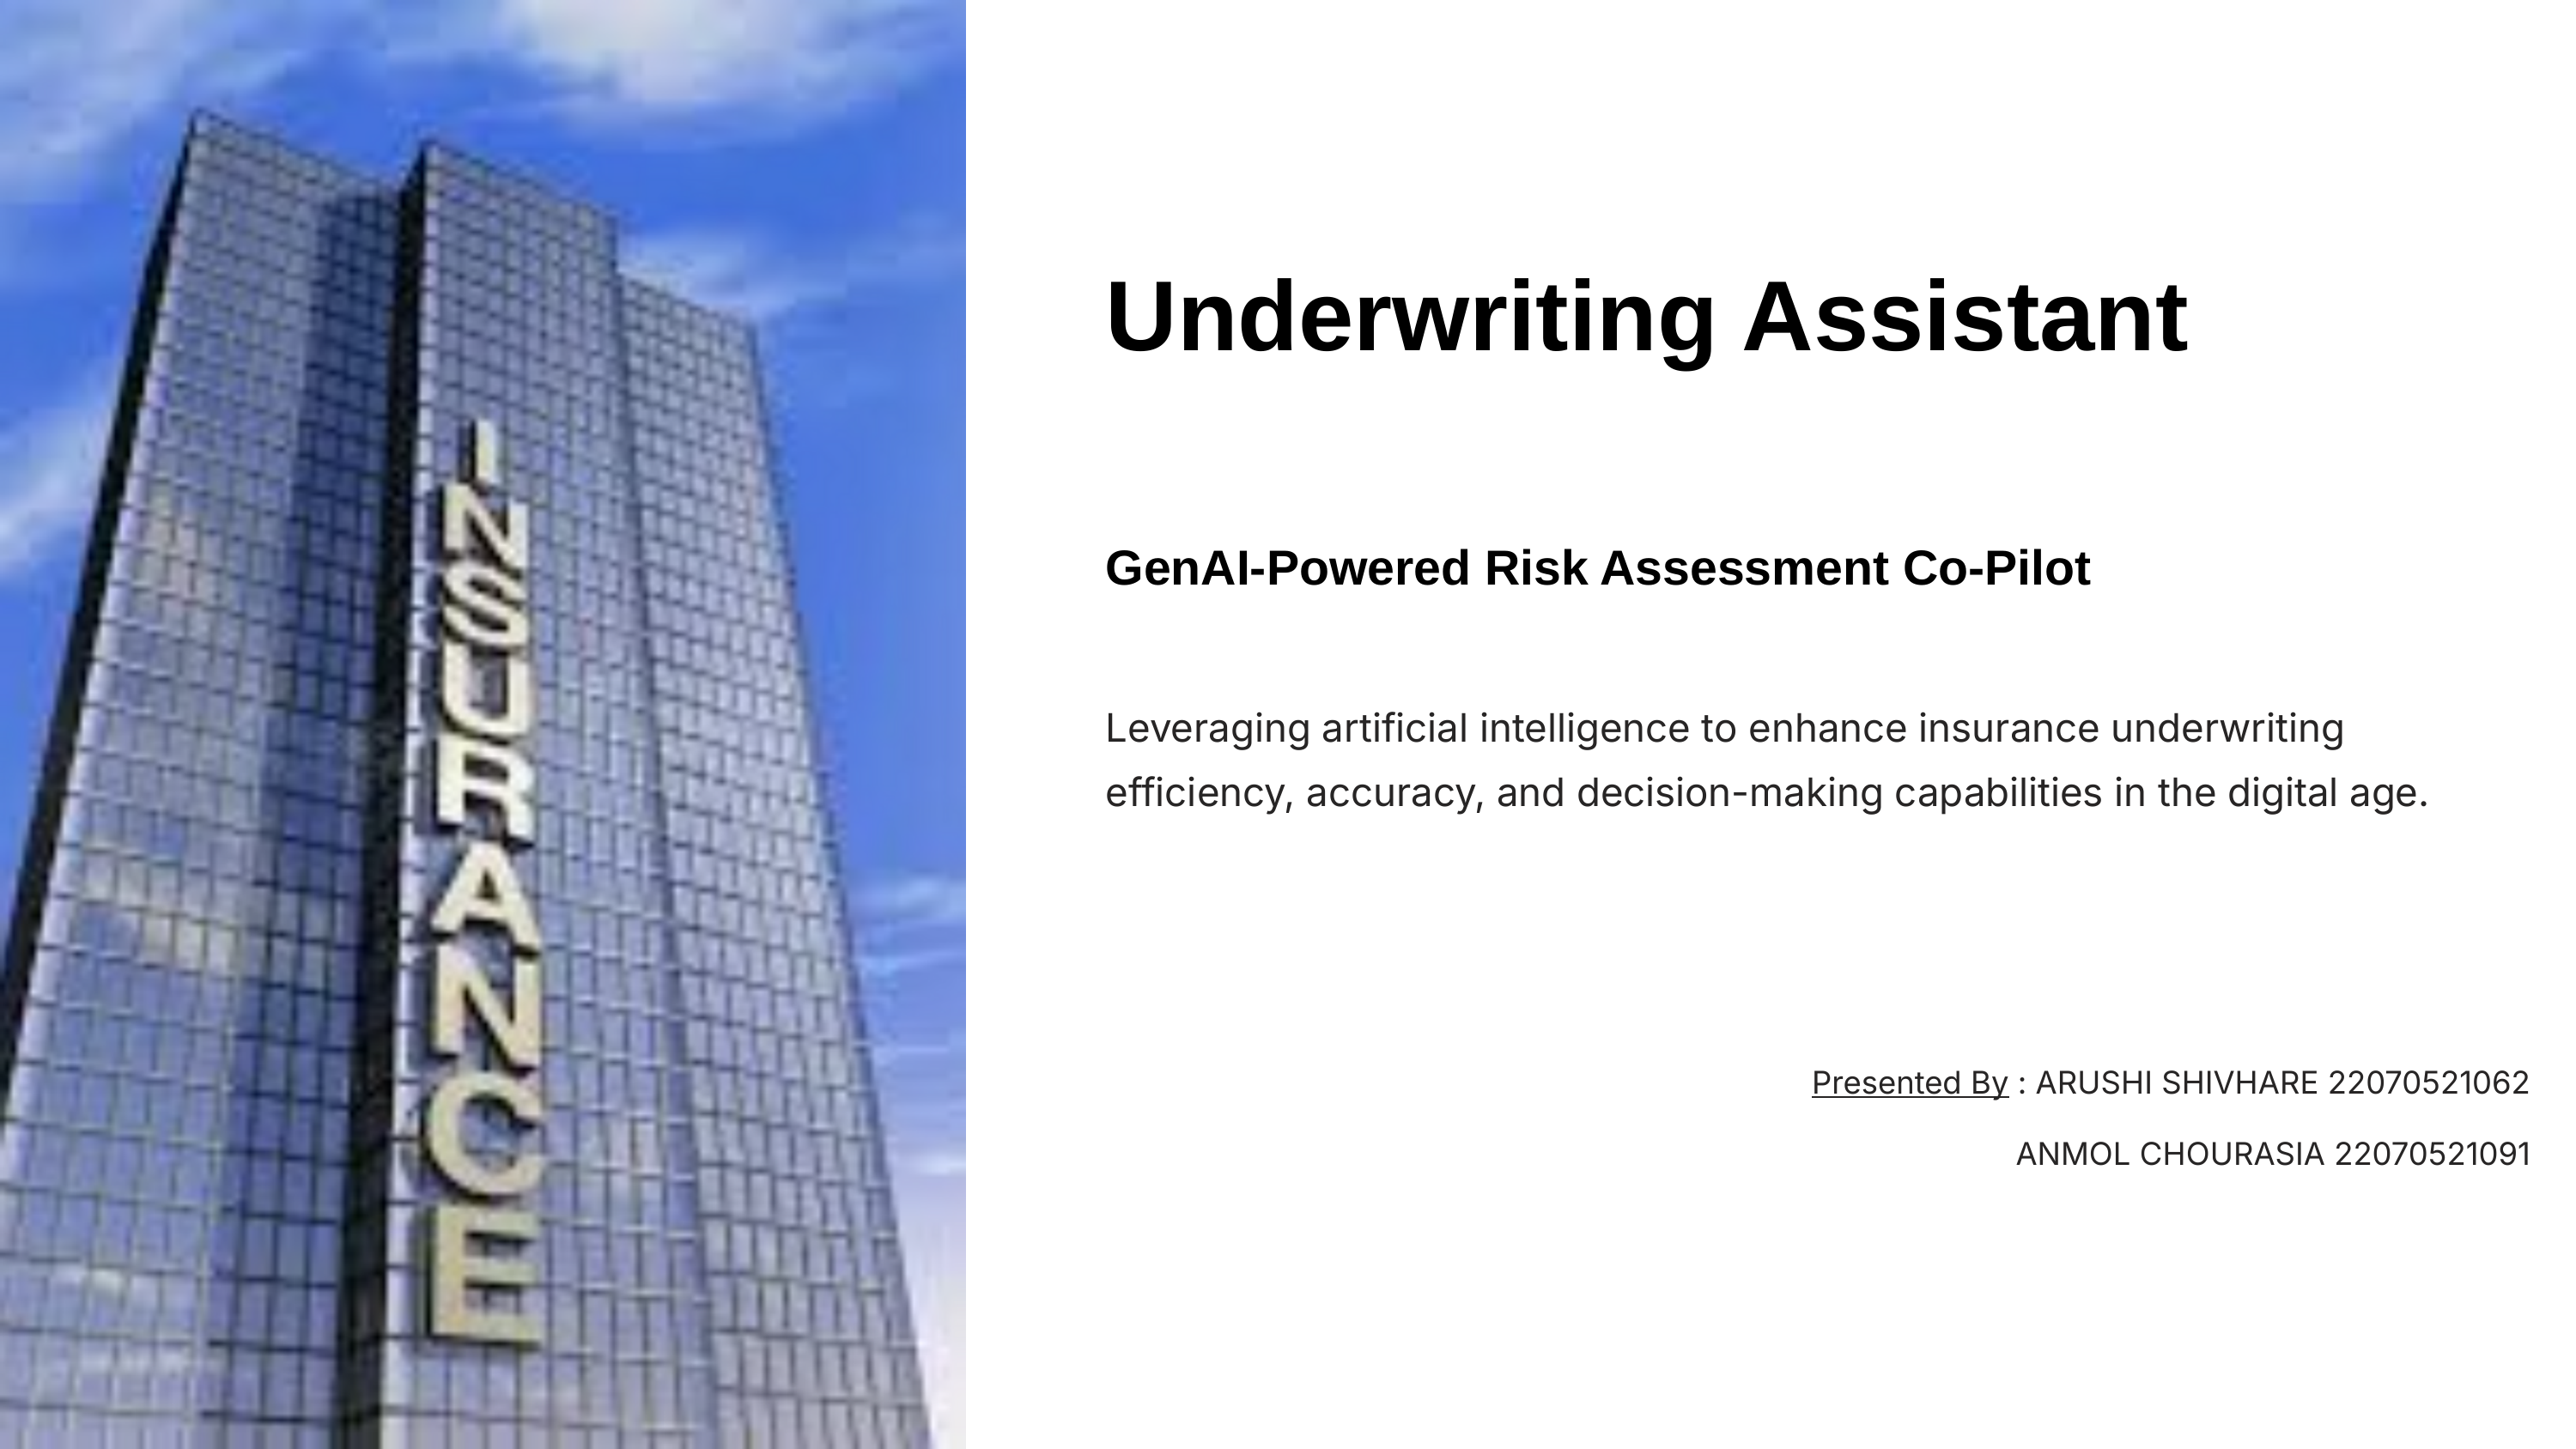

Underwriting Assistant
GenAI-Powered Risk Assessment Co-Pilot
Leveraging artificial intelligence to enhance insurance underwriting efficiency, accuracy, and decision-making capabilities in the digital age.
Presented By : ARUSHI SHIVHARE 22070521062
                        ANMOL CHOURASIA 22070521091